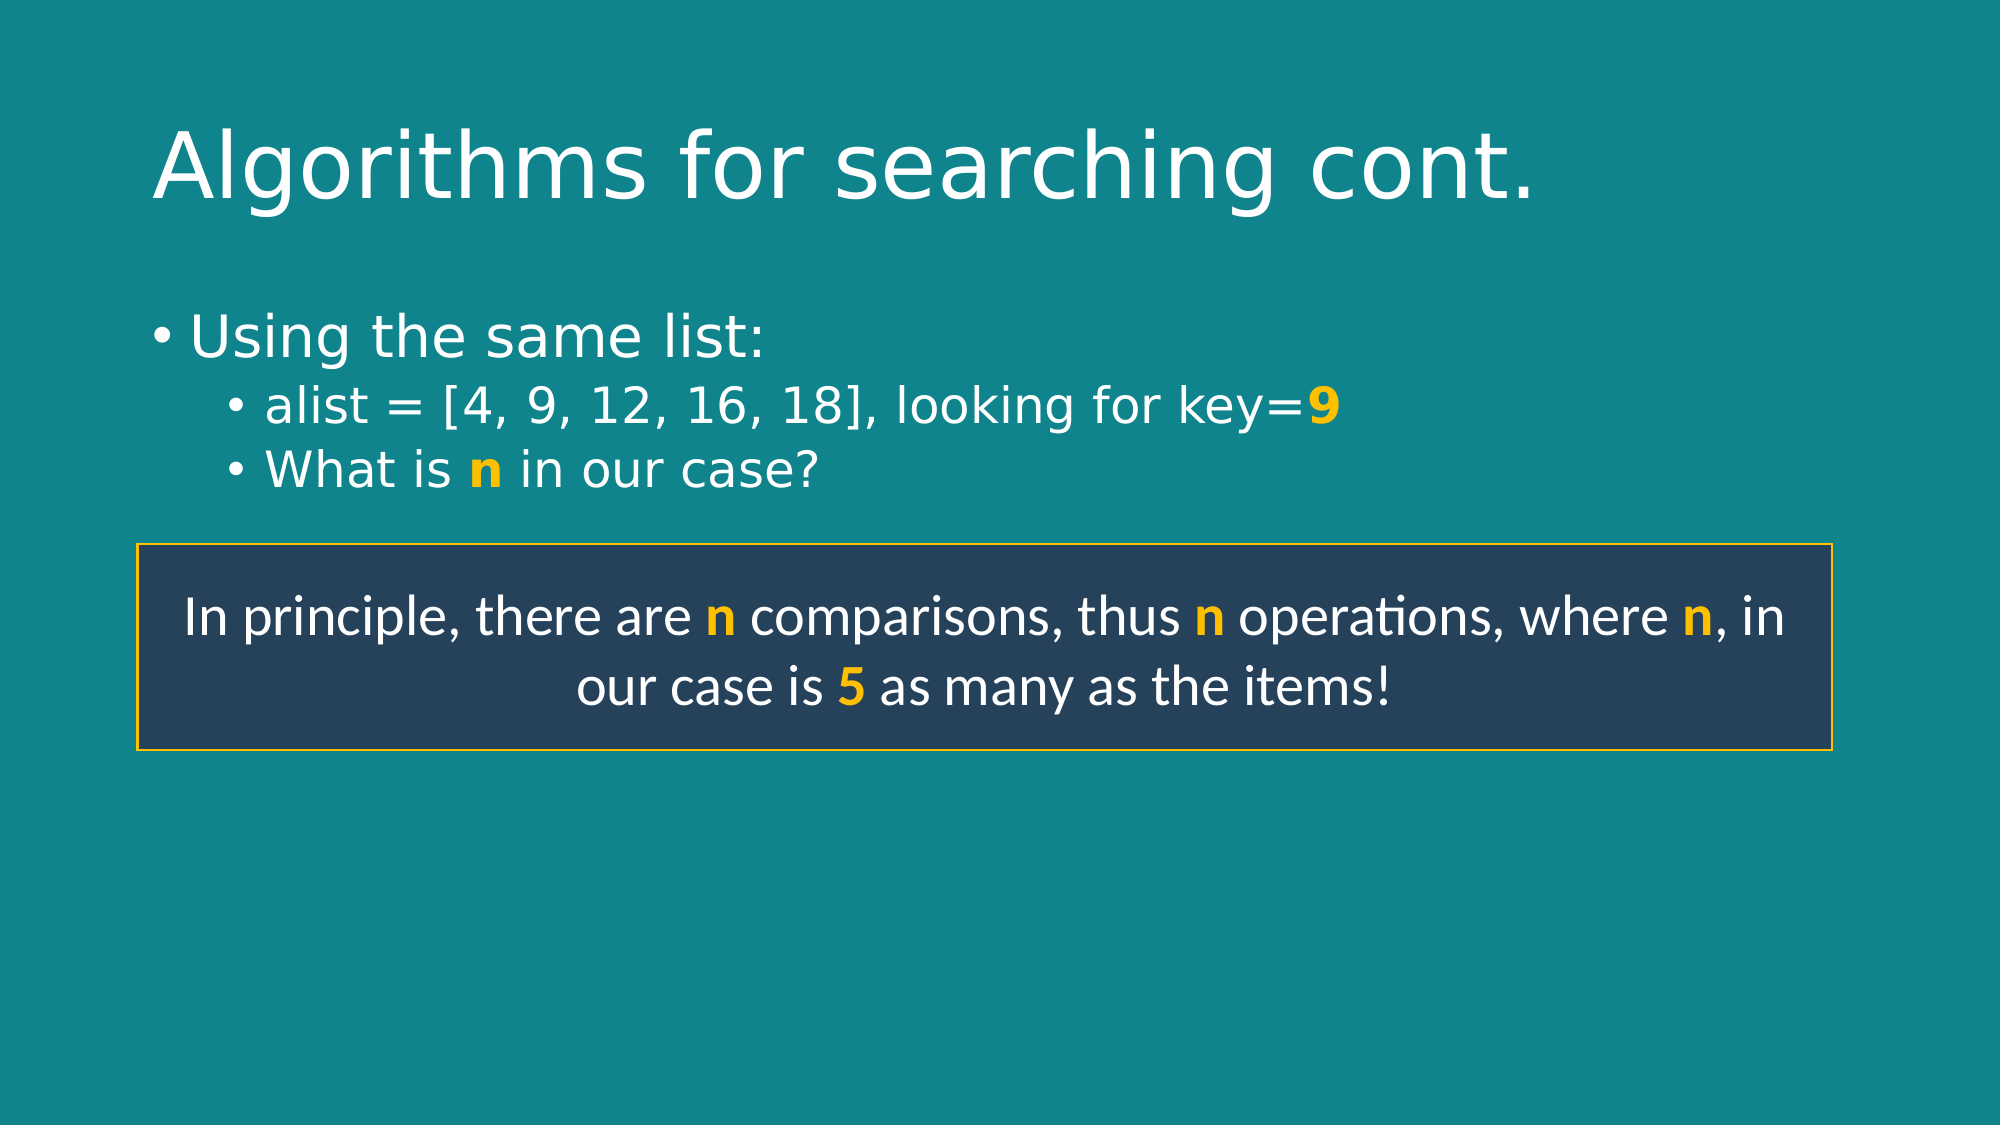

Algorithms for searching cont.
# Using the same list:
alist = [4, 9, 12, 16, 18], looking for key=9
What is n in our case?
In principle, there are n comparisons, thus n operations, where n, in our case is 5 as many as the items!